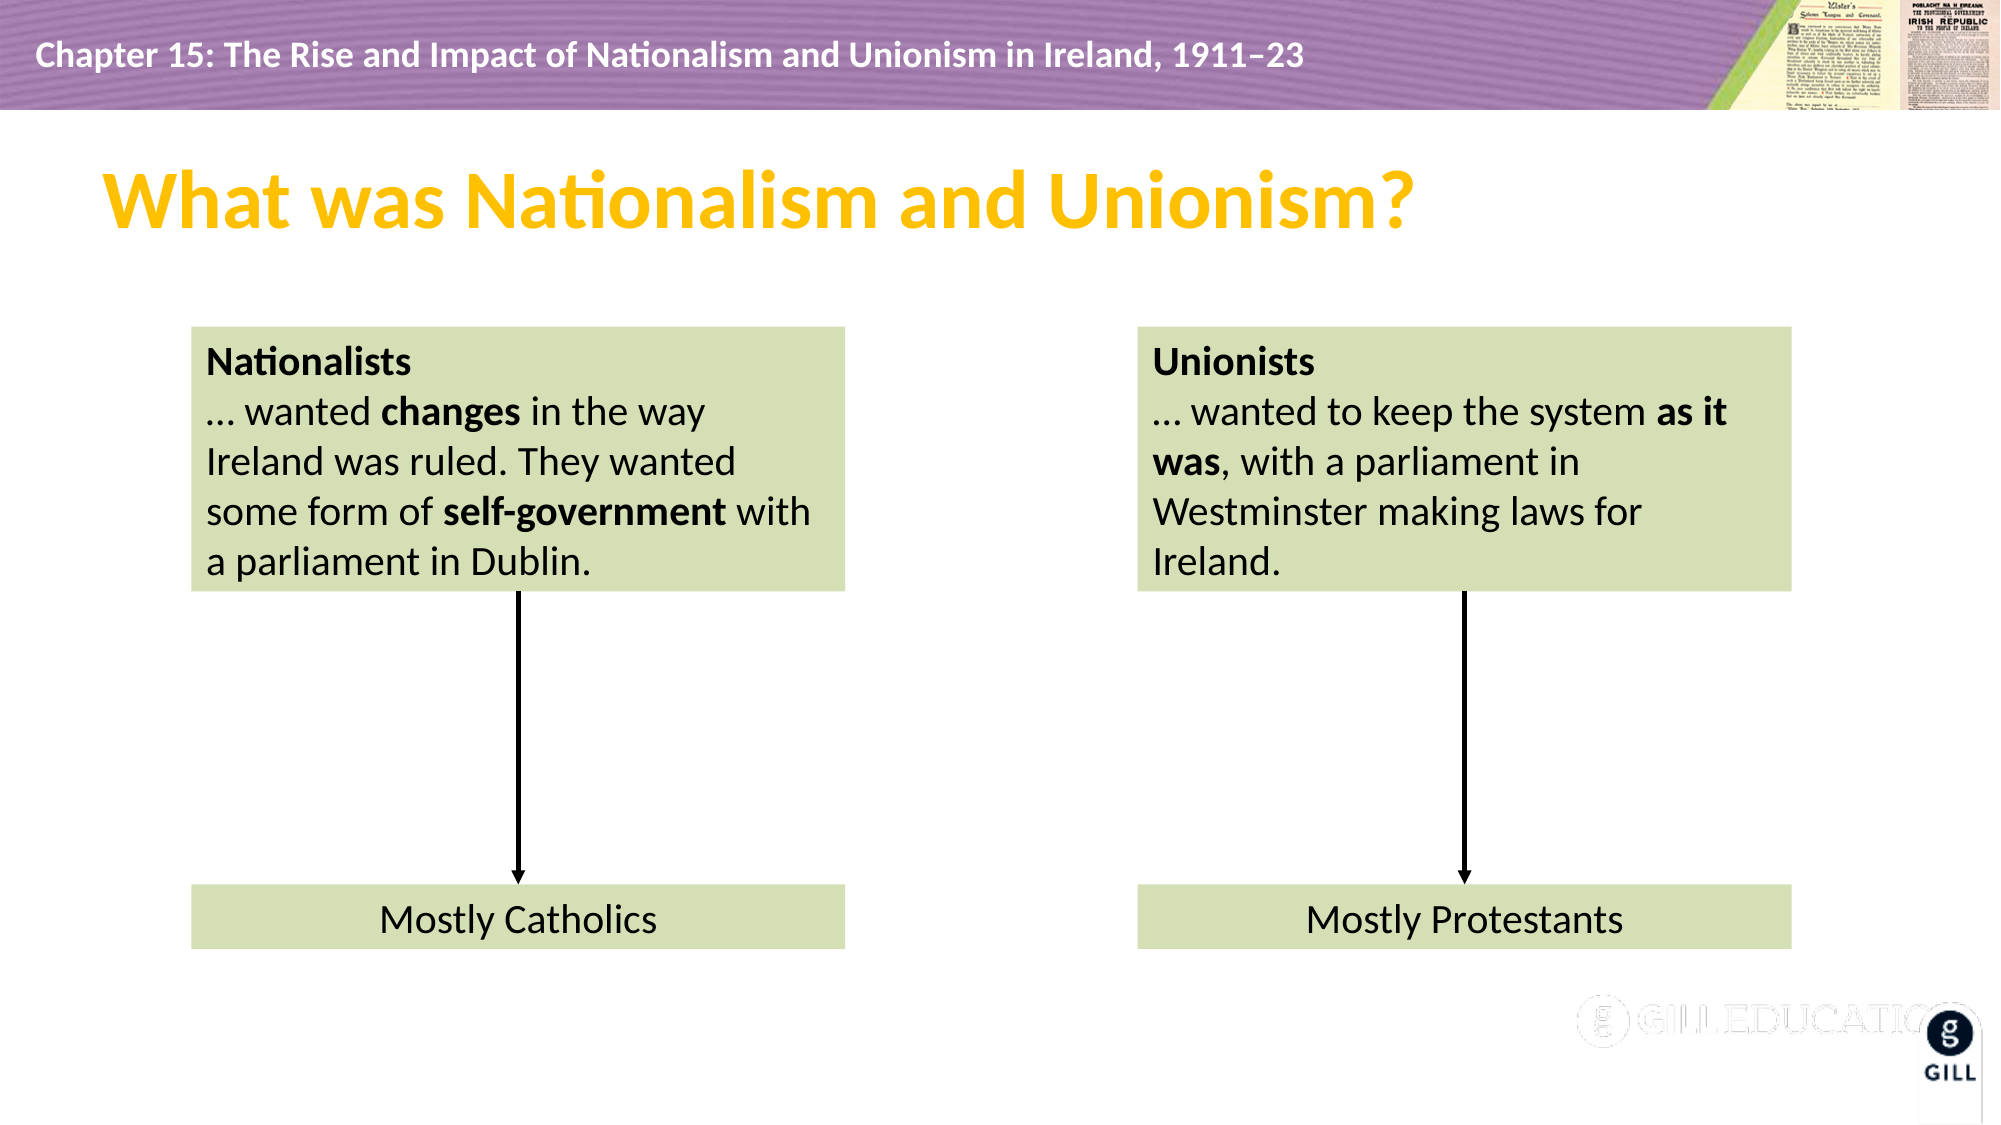

What was Nationalism and Unionism?
Nationalists
… wanted changes in the way Ireland was ruled. They wanted some form of self-government with a parliament in Dublin.
Unionists
… wanted to keep the system as it was, with a parliament in Westminster making laws for Ireland.
Mostly Catholics
Mostly Protestants